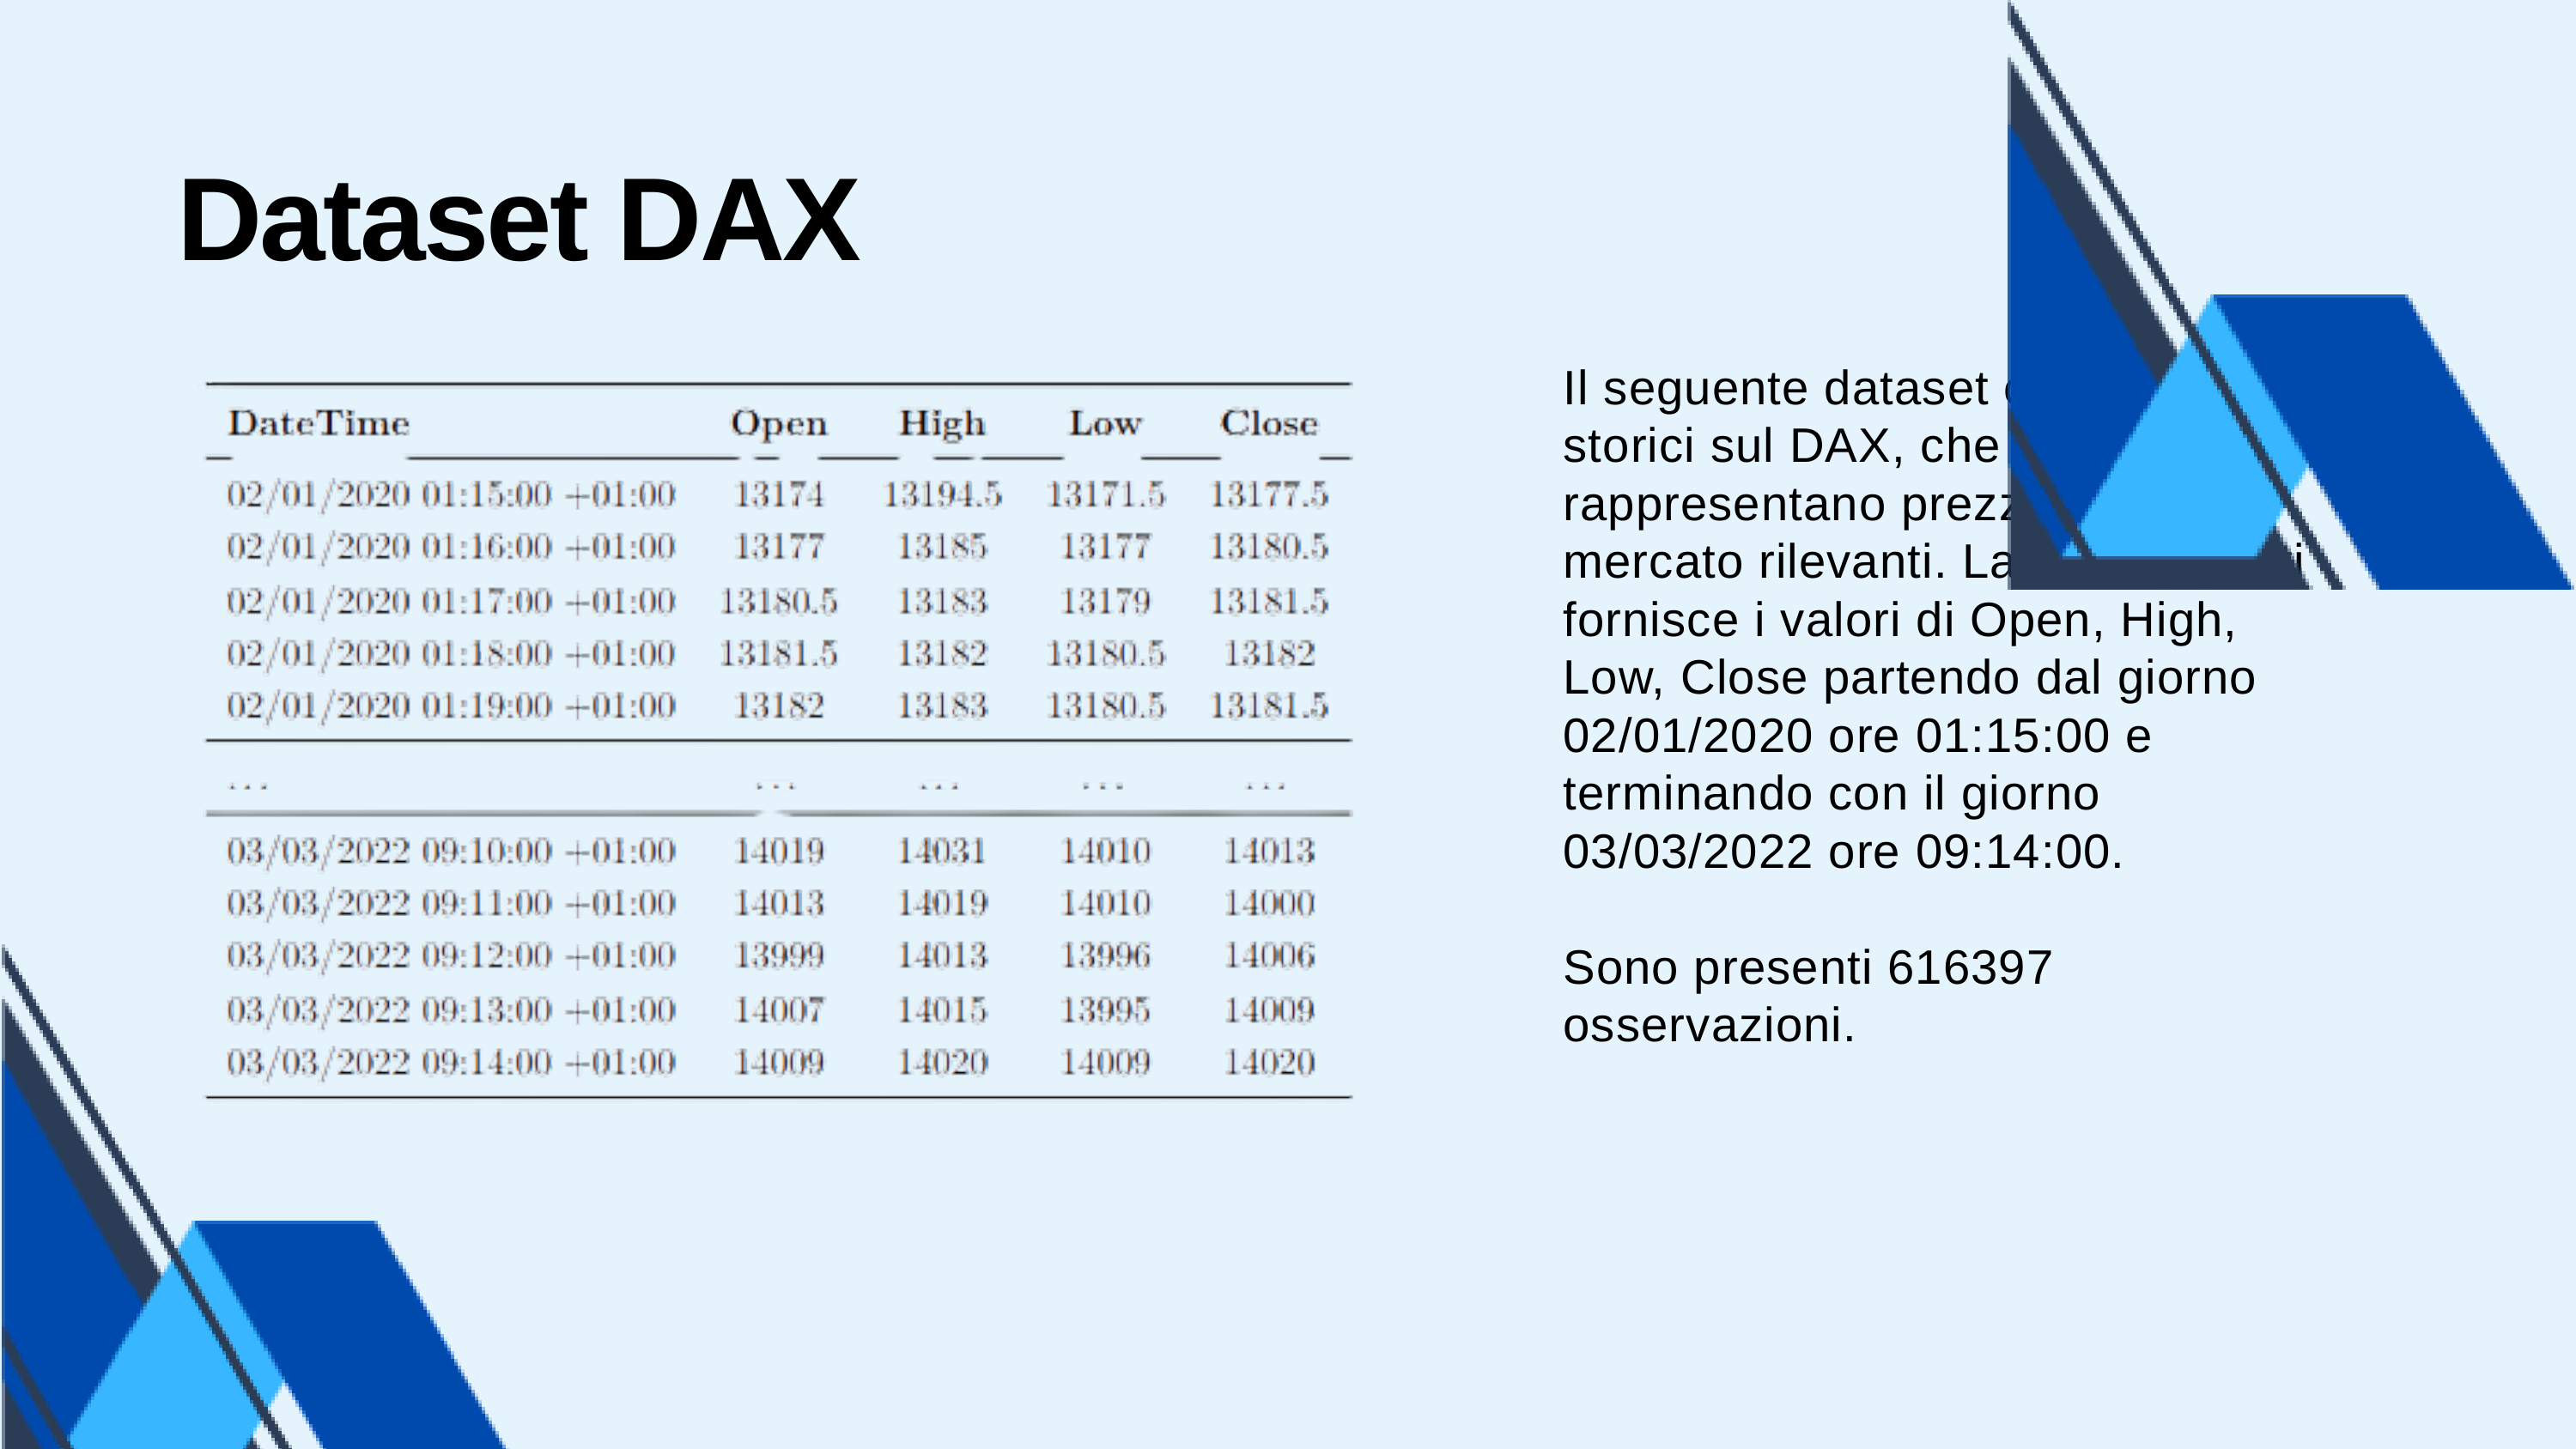

Dataset DAX

Il seguente dataset contiene dati storici sul DAX, che rappresentano prezzi o indici di mercato rilevanti. La raccolta dati fornisce i valori di Open, High, Low, Close partendo dal giorno 02/01/2020 ore 01:15:00 e terminando con il giorno 03/03/2022 ore 09:14:00.

Sono presenti 616397 osservazioni.